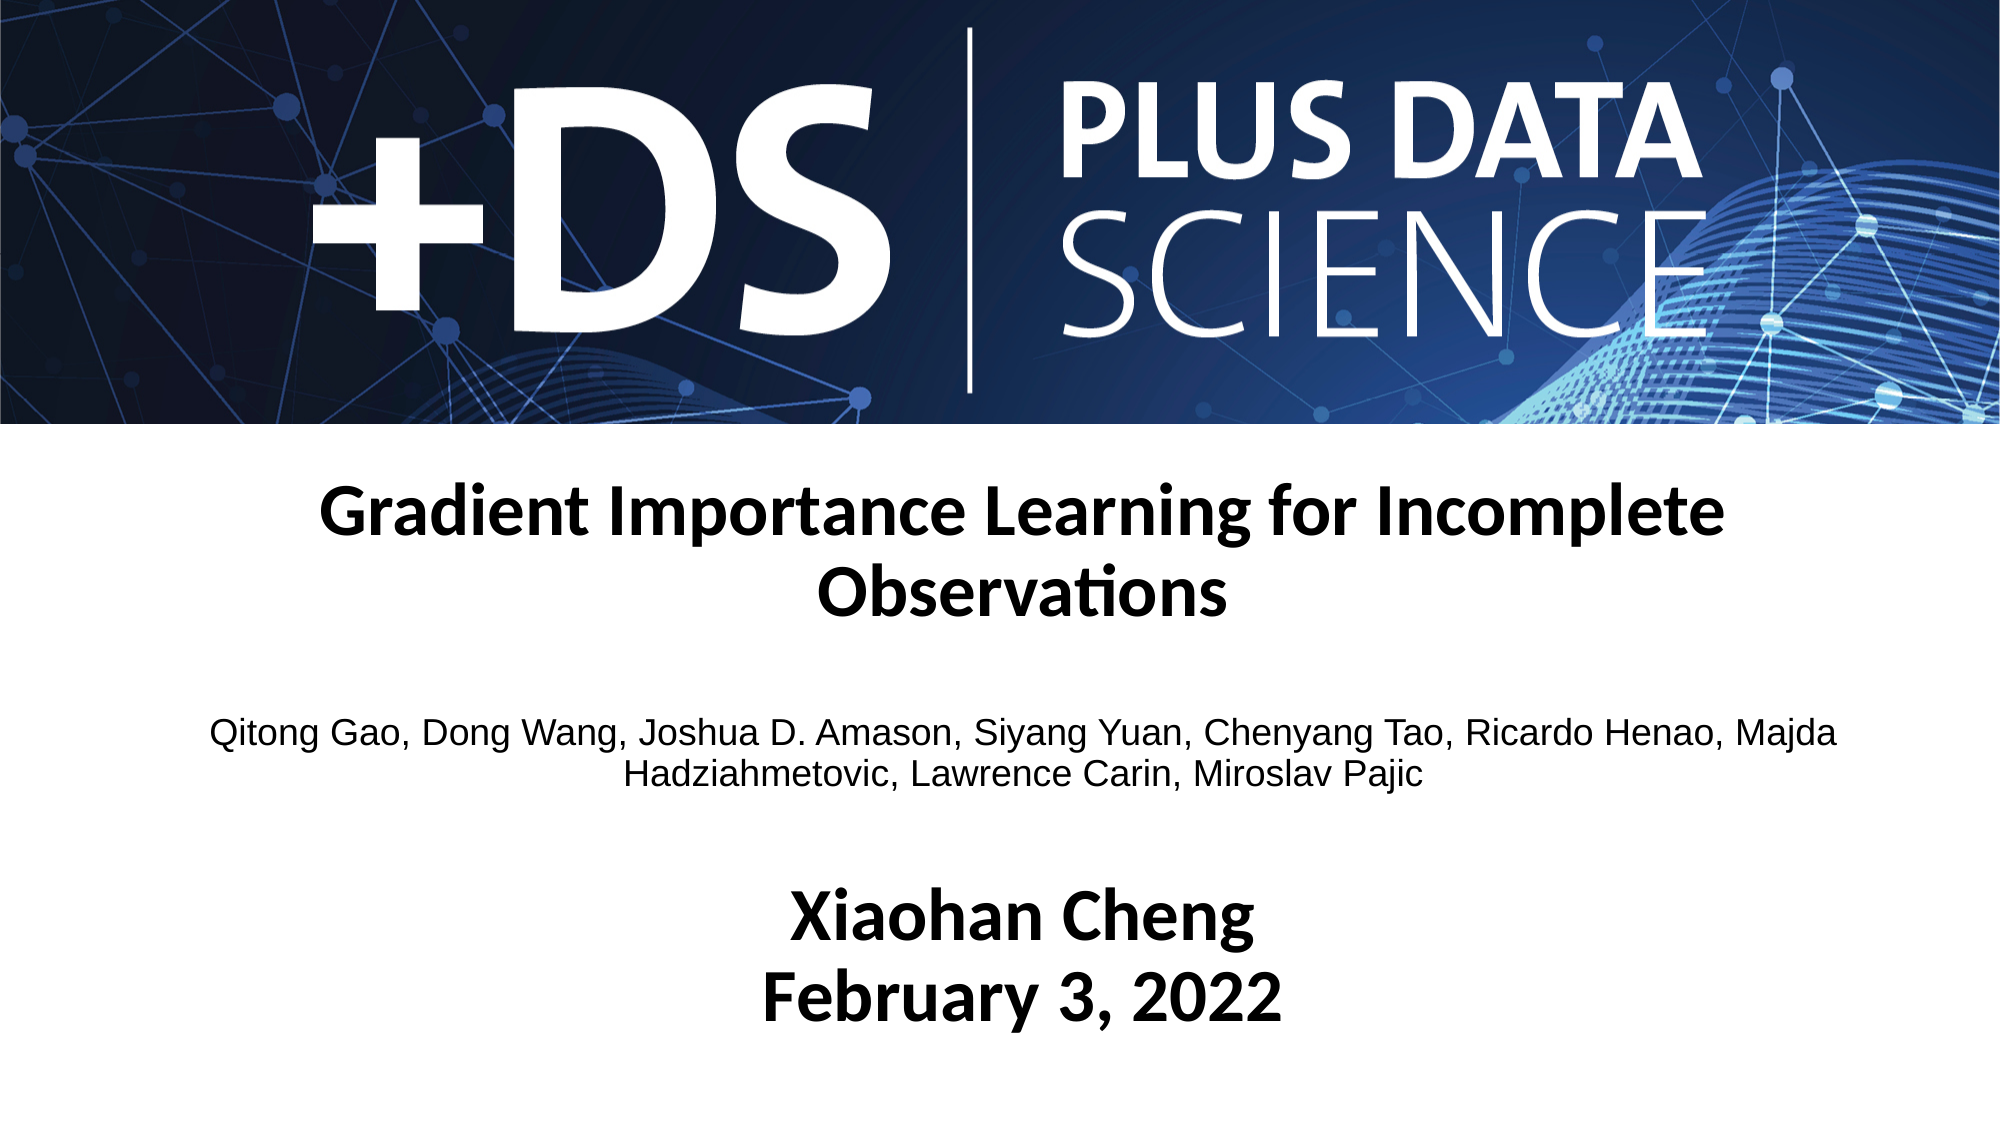

# Gradient Importance Learning for Incomplete Observations Qitong Gao, Dong Wang, Joshua D. Amason, Siyang Yuan, Chenyang Tao, Ricardo Henao, Majda Hadziahmetovic, Lawrence Carin, Miroslav Pajic Xiaohan Cheng February 3, 2022